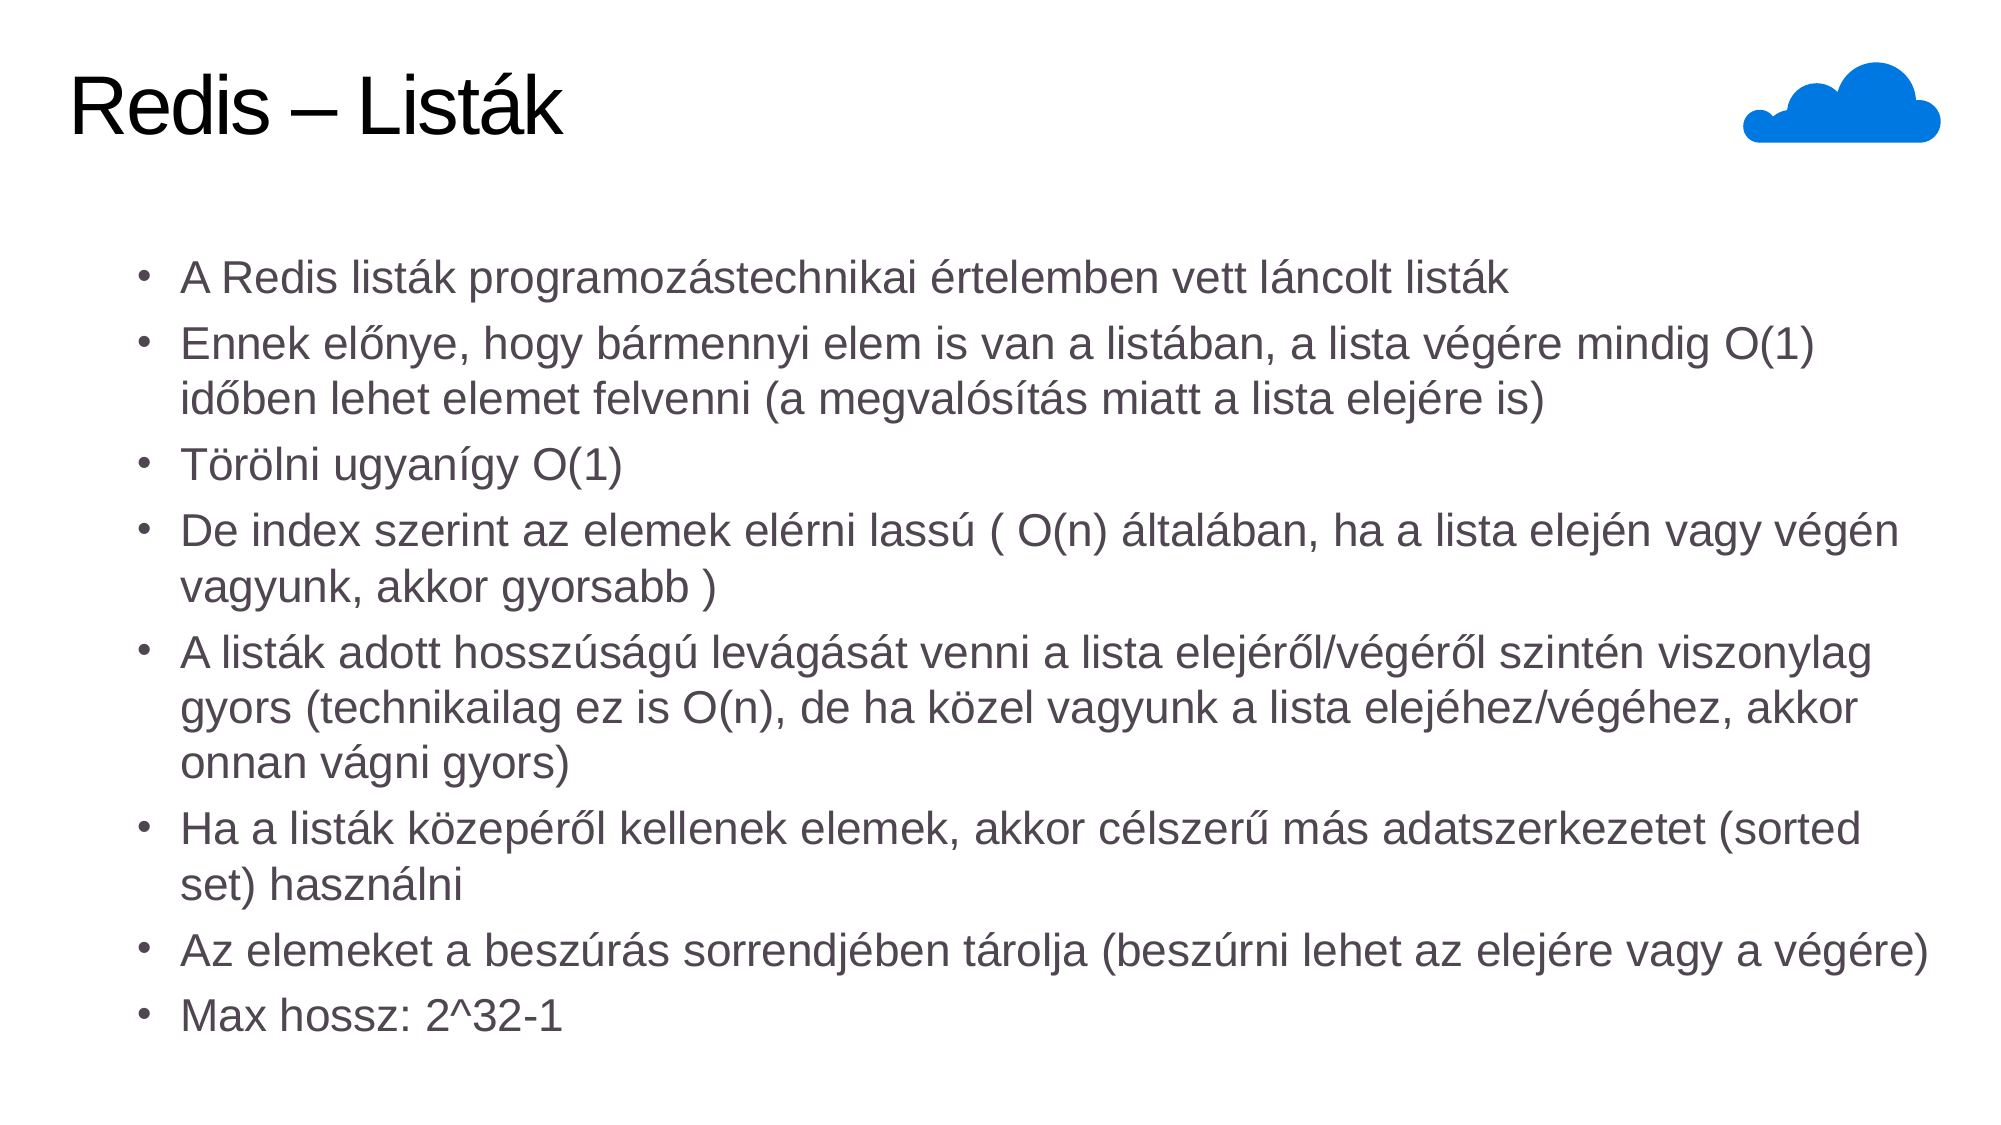

# Redis – Listák
A Redis listák programozástechnikai értelemben vett láncolt listák
Ennek előnye, hogy bármennyi elem is van a listában, a lista végére mindig O(1) időben lehet elemet felvenni (a megvalósítás miatt a lista elejére is)
Törölni ugyanígy O(1)
De index szerint az elemek elérni lassú ( O(n) általában, ha a lista elején vagy végén vagyunk, akkor gyorsabb )
A listák adott hosszúságú levágását venni a lista elejéről/végéről szintén viszonylag gyors (technikailag ez is O(n), de ha közel vagyunk a lista elejéhez/végéhez, akkor onnan vágni gyors)
Ha a listák közepéről kellenek elemek, akkor célszerű más adatszerkezetet (sorted set) használni
Az elemeket a beszúrás sorrendjében tárolja (beszúrni lehet az elejére vagy a végére)
Max hossz: 2^32-1